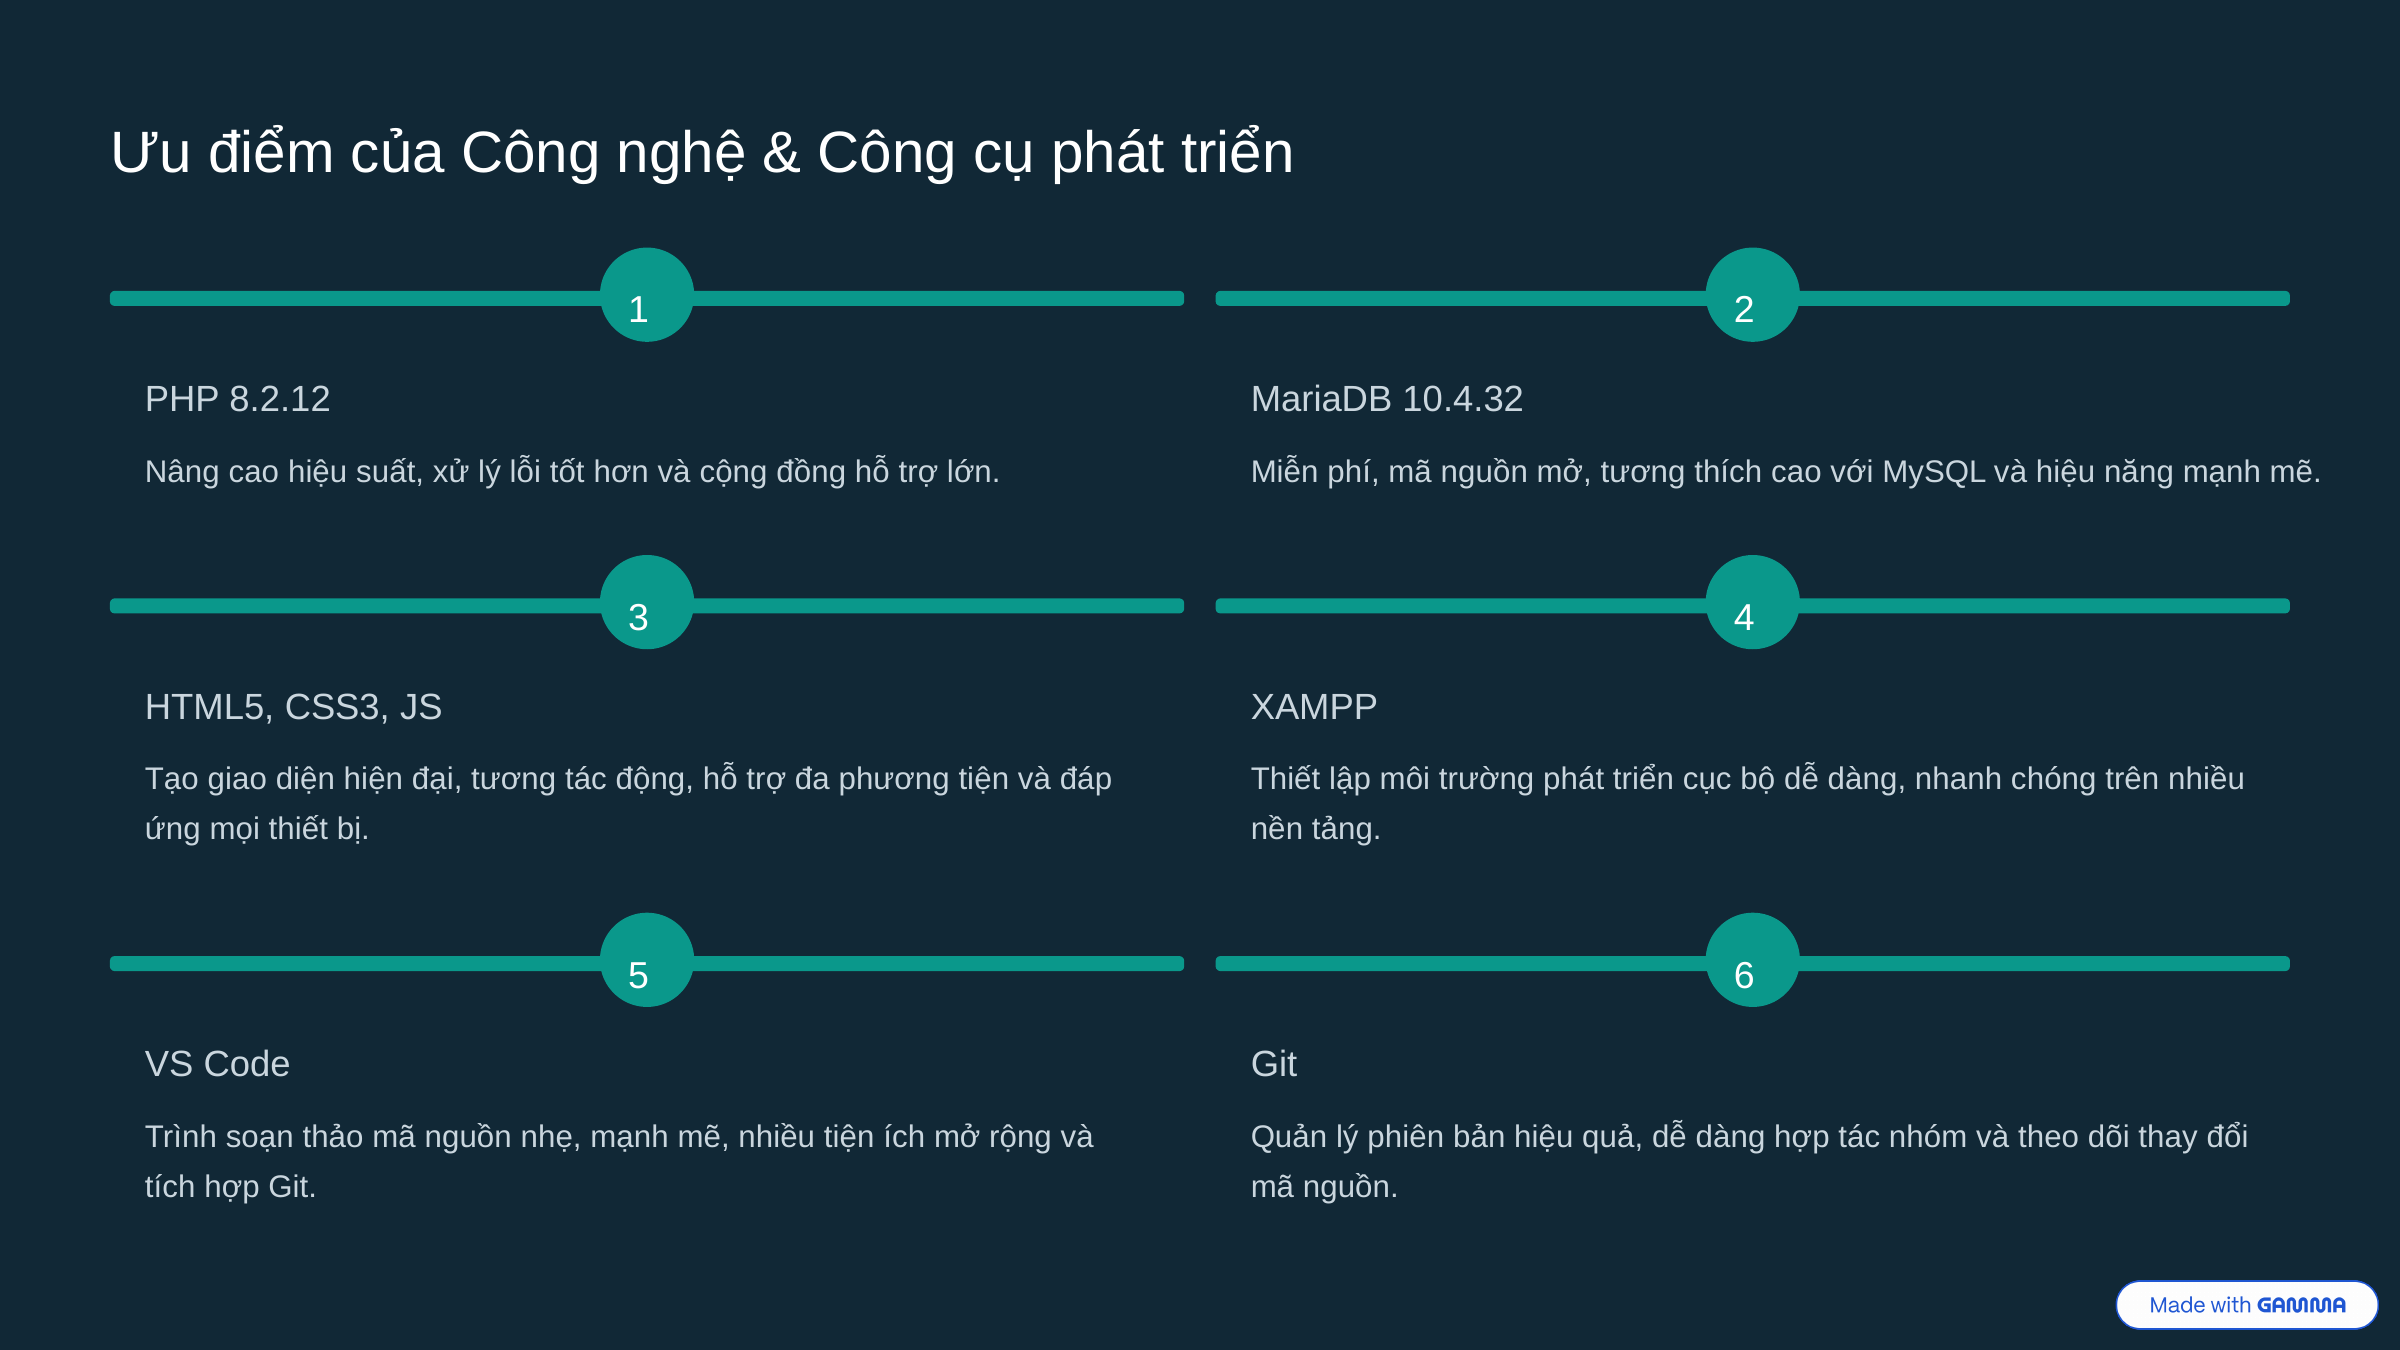

Ưu điểm của Công nghệ & Công cụ phát triển

1
2

PHP 8.2.12
MariaDB 10.4.32
Nâng cao hiệu suất, xử lý lỗi tốt hơn và cộng đồng hỗ trợ lớn.
Miễn phí, mã nguồn mở, tương thích cao với MySQL và hiệu năng mạnh mẽ.

3
4

HTML5, CSS3, JS
XAMPP
Tạo giao diện hiện đại, tương tác động, hỗ trợ đa phương tiện và đáp ứng mọi thiết bị.
Thiết lập môi trường phát triển cục bộ dễ dàng, nhanh chóng trên nhiều nền tảng.

5
6

VS Code
Git
Trình soạn thảo mã nguồn nhẹ, mạnh mẽ, nhiều tiện ích mở rộng và tích hợp Git.
Quản lý phiên bản hiệu quả, dễ dàng hợp tác nhóm và theo dõi thay đổi mã nguồn.